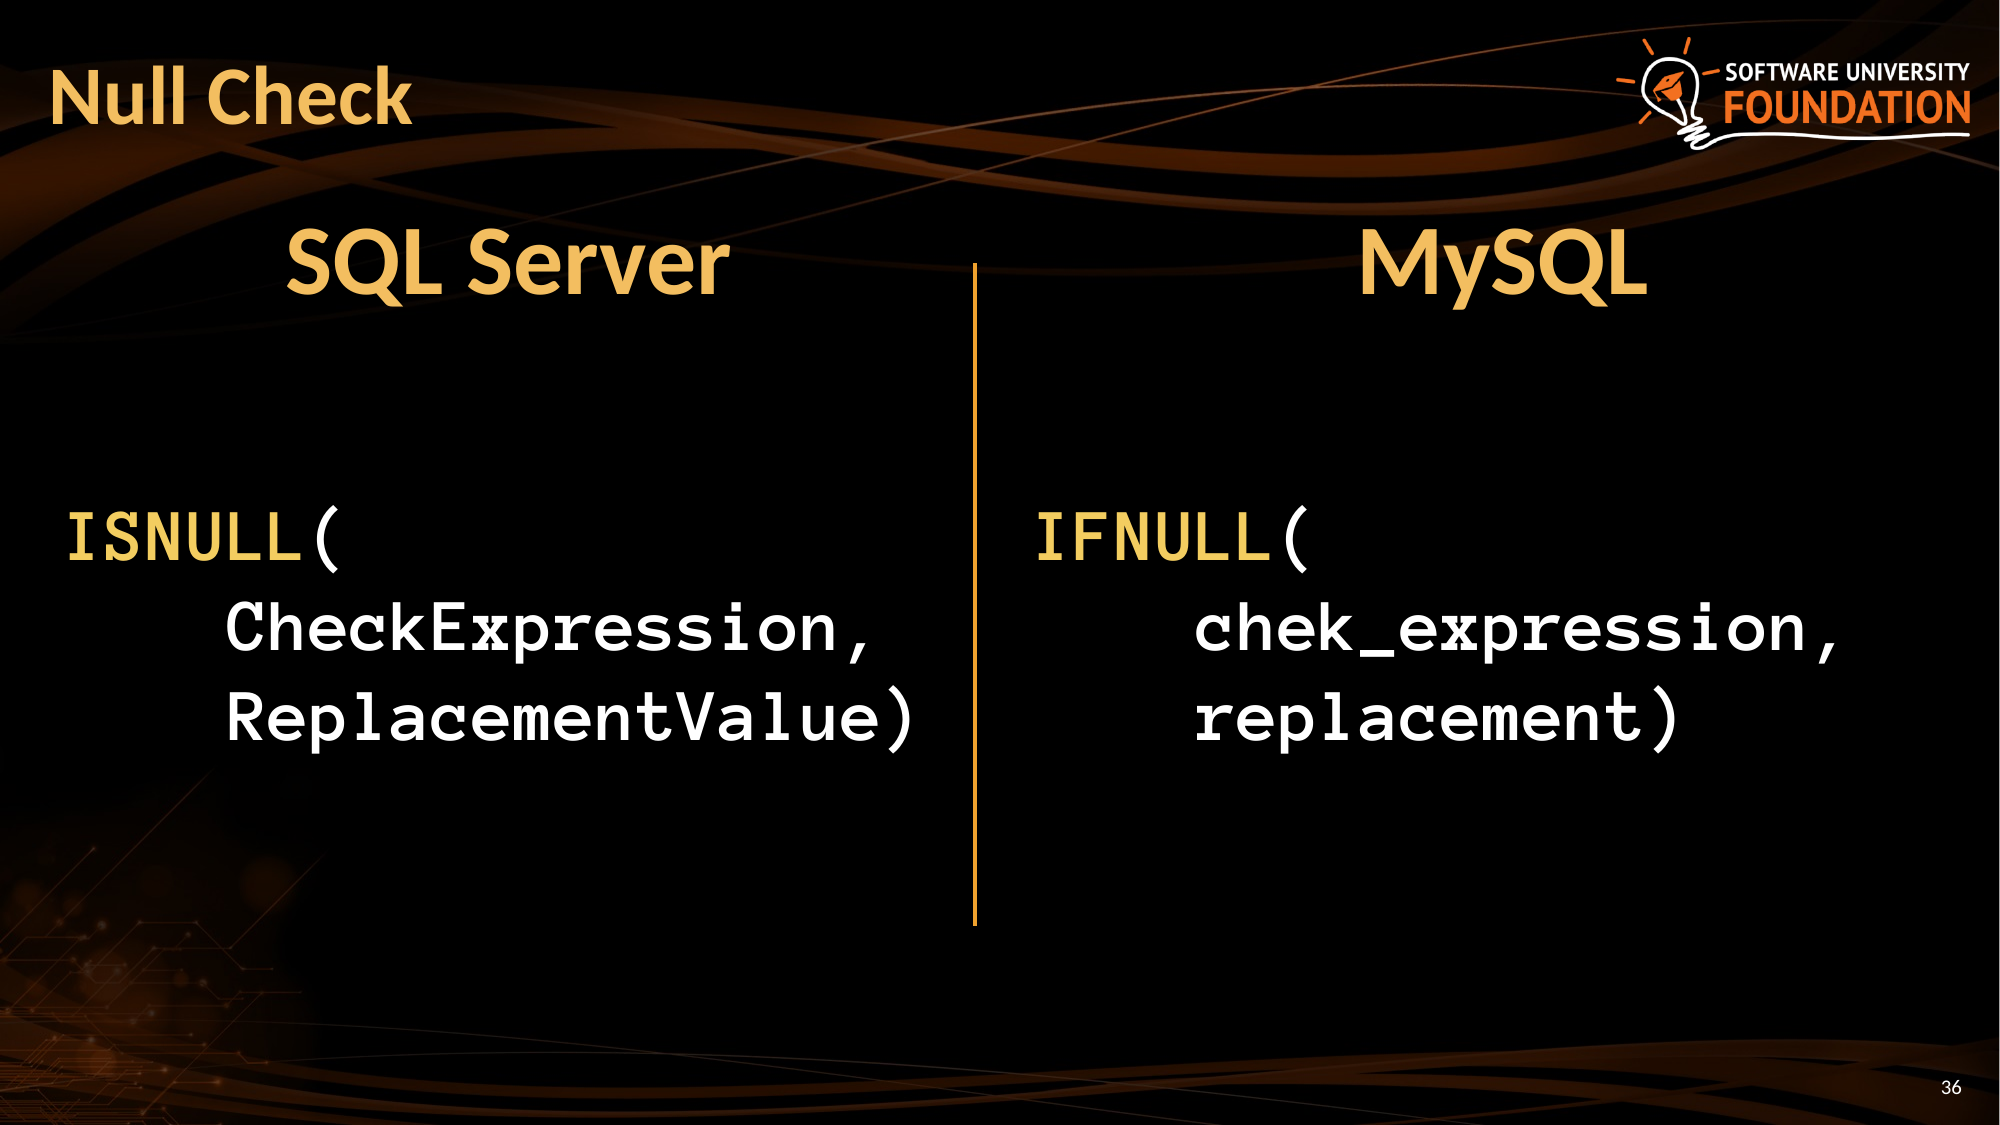

# Null Check
MySQL

SQL Server

ISNULL(
    CheckExpression,
    ReplacementValue)
IFNULL(
    chek_expression,
    replacement)
36